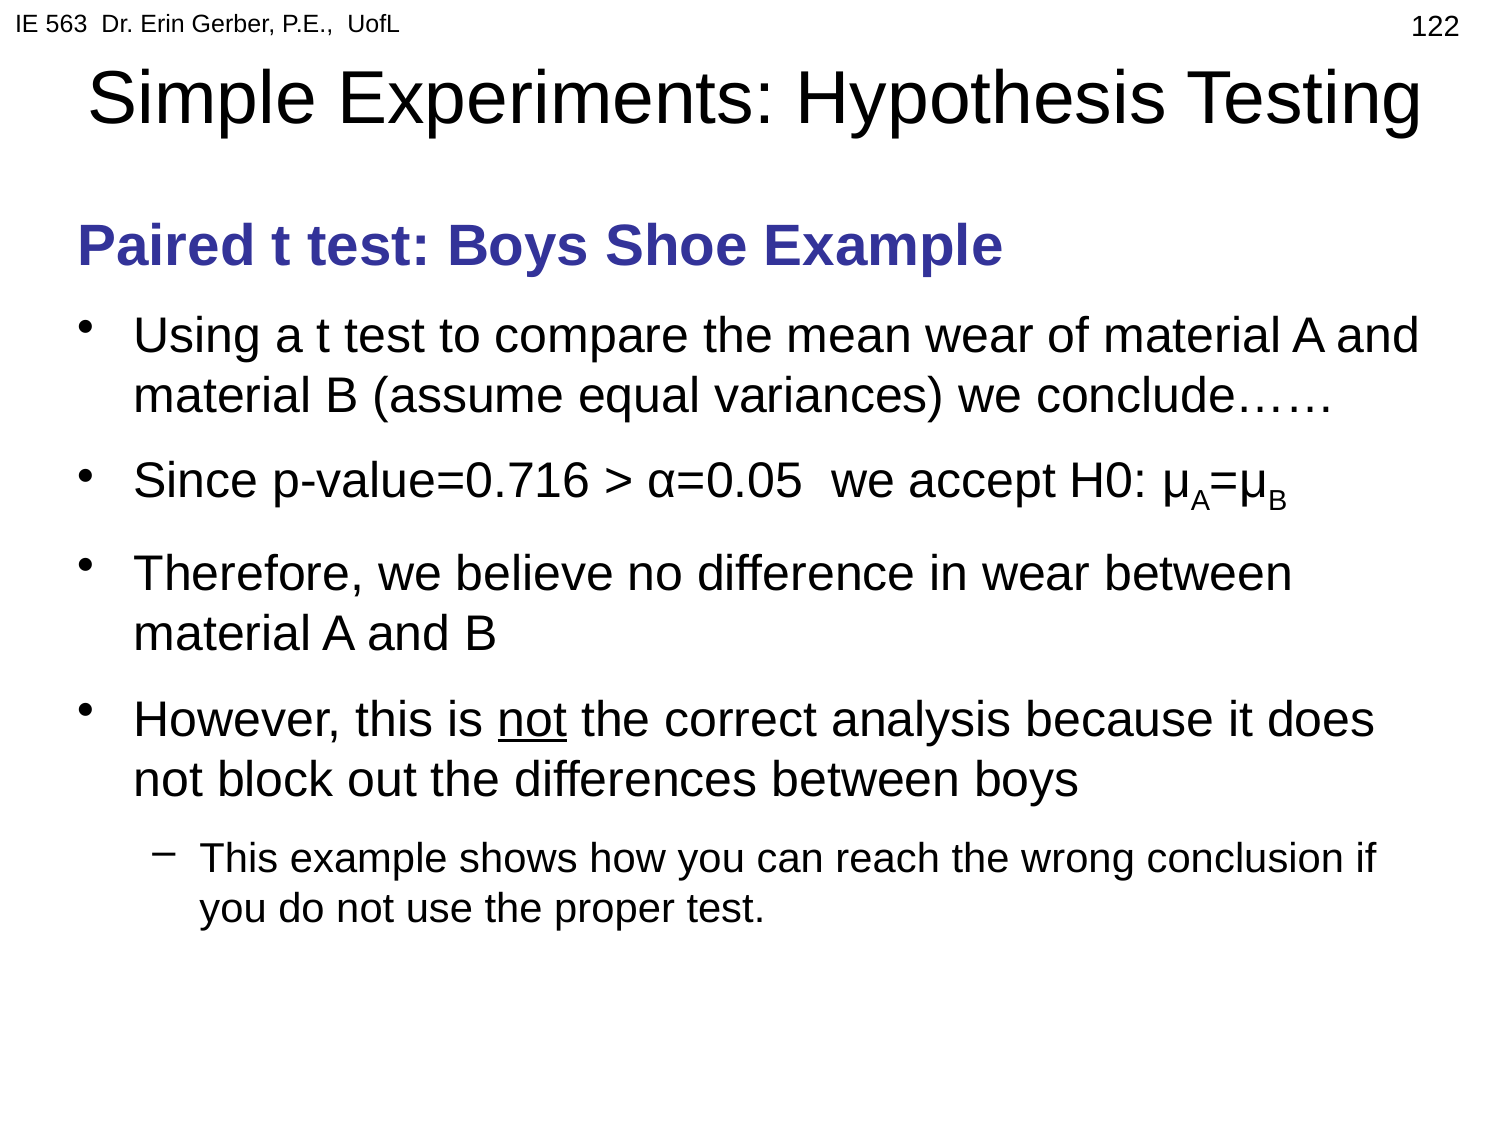

IE 563  Dr. Erin Gerber, P.E.,  UofL
# Simple Experiments: Hypothesis Testing
122
Paired t test: Boys Shoe Example
Using a t test to compare the mean wear of material A and material B (assume equal variances) we conclude……
Since p-value=0.716 > α=0.05  we accept H0: μA=μB
Therefore, we believe no difference in wear between material A and B
However, this is not the correct analysis because it does not block out the differences between boys
This example shows how you can reach the wrong conclusion if you do not use the proper test.